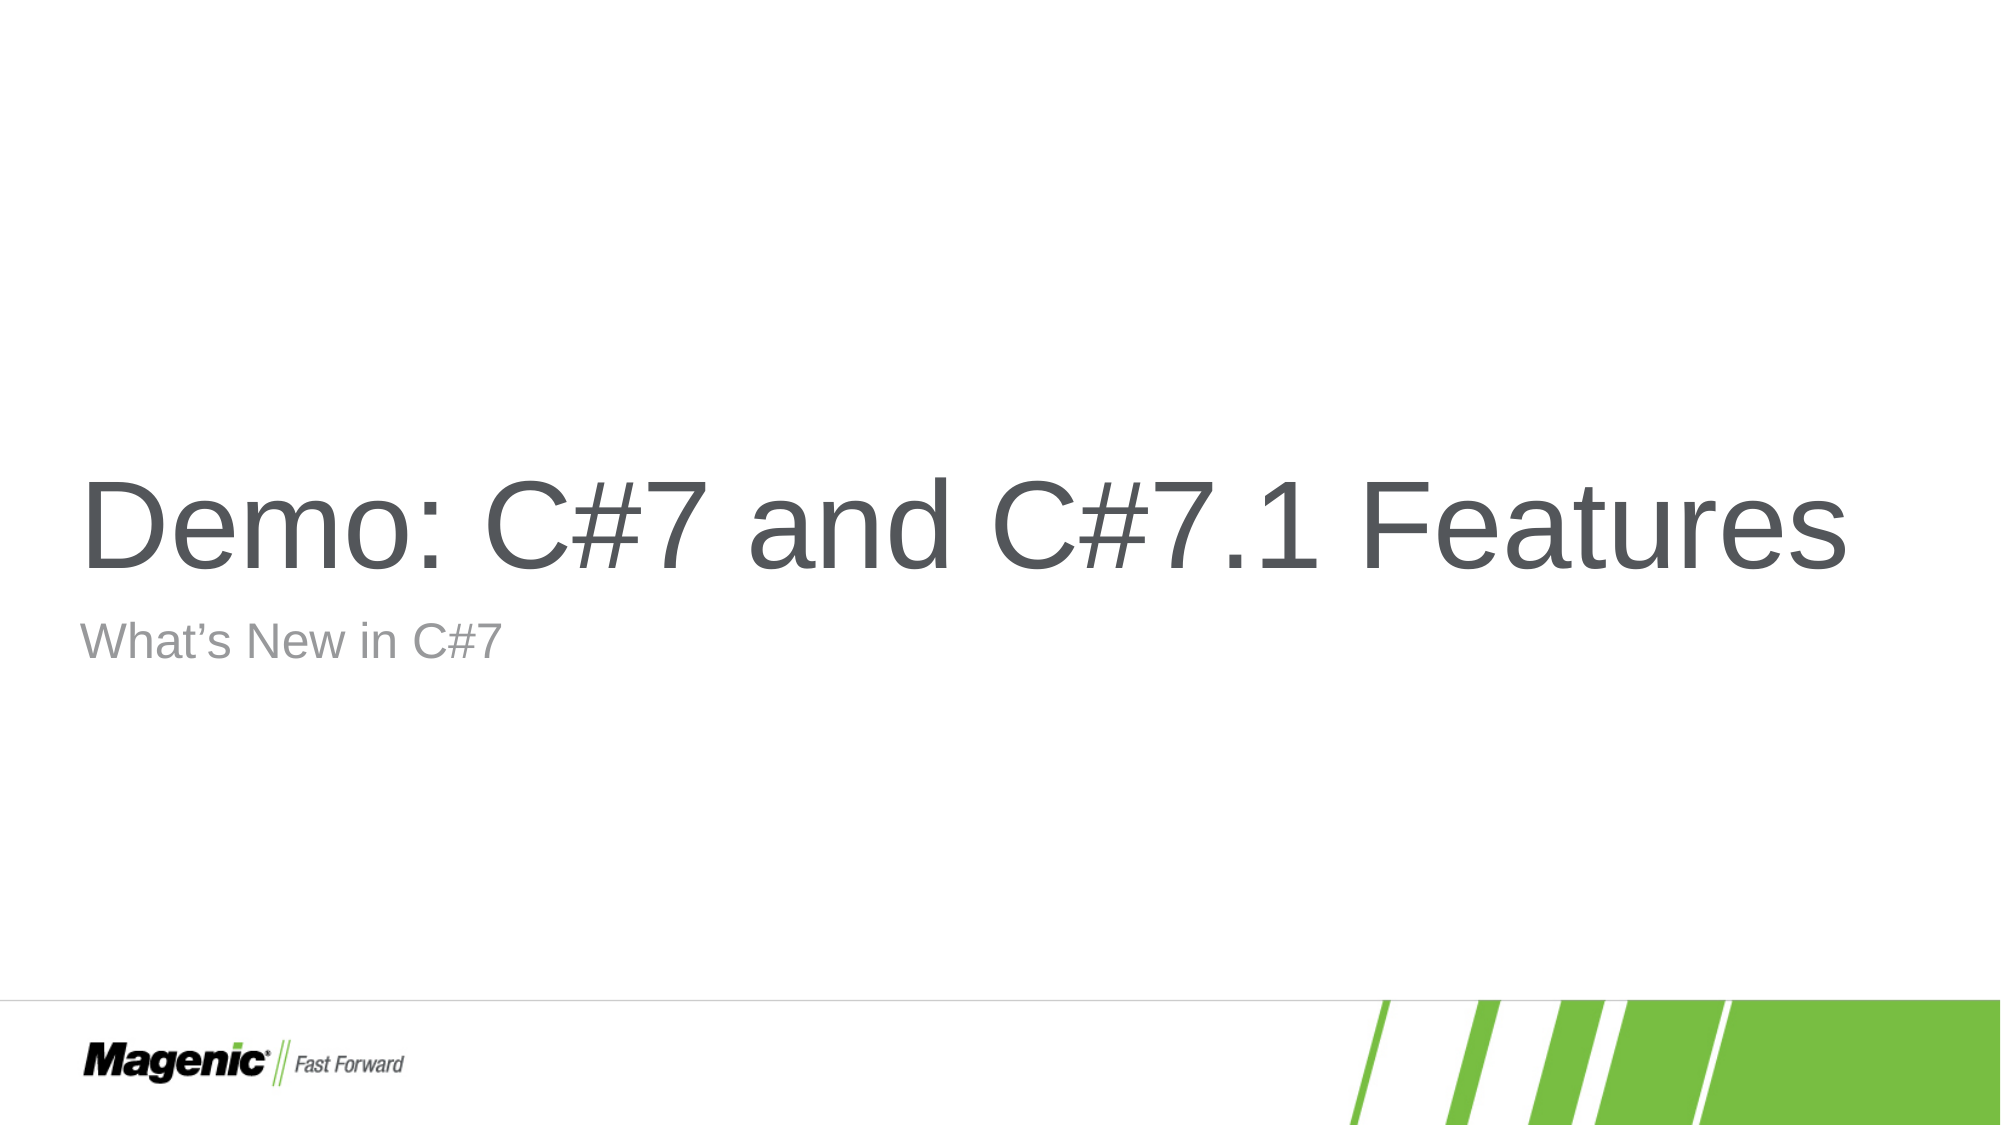

# Demo: C#7 and C#7.1 Features
What’s New in C#7